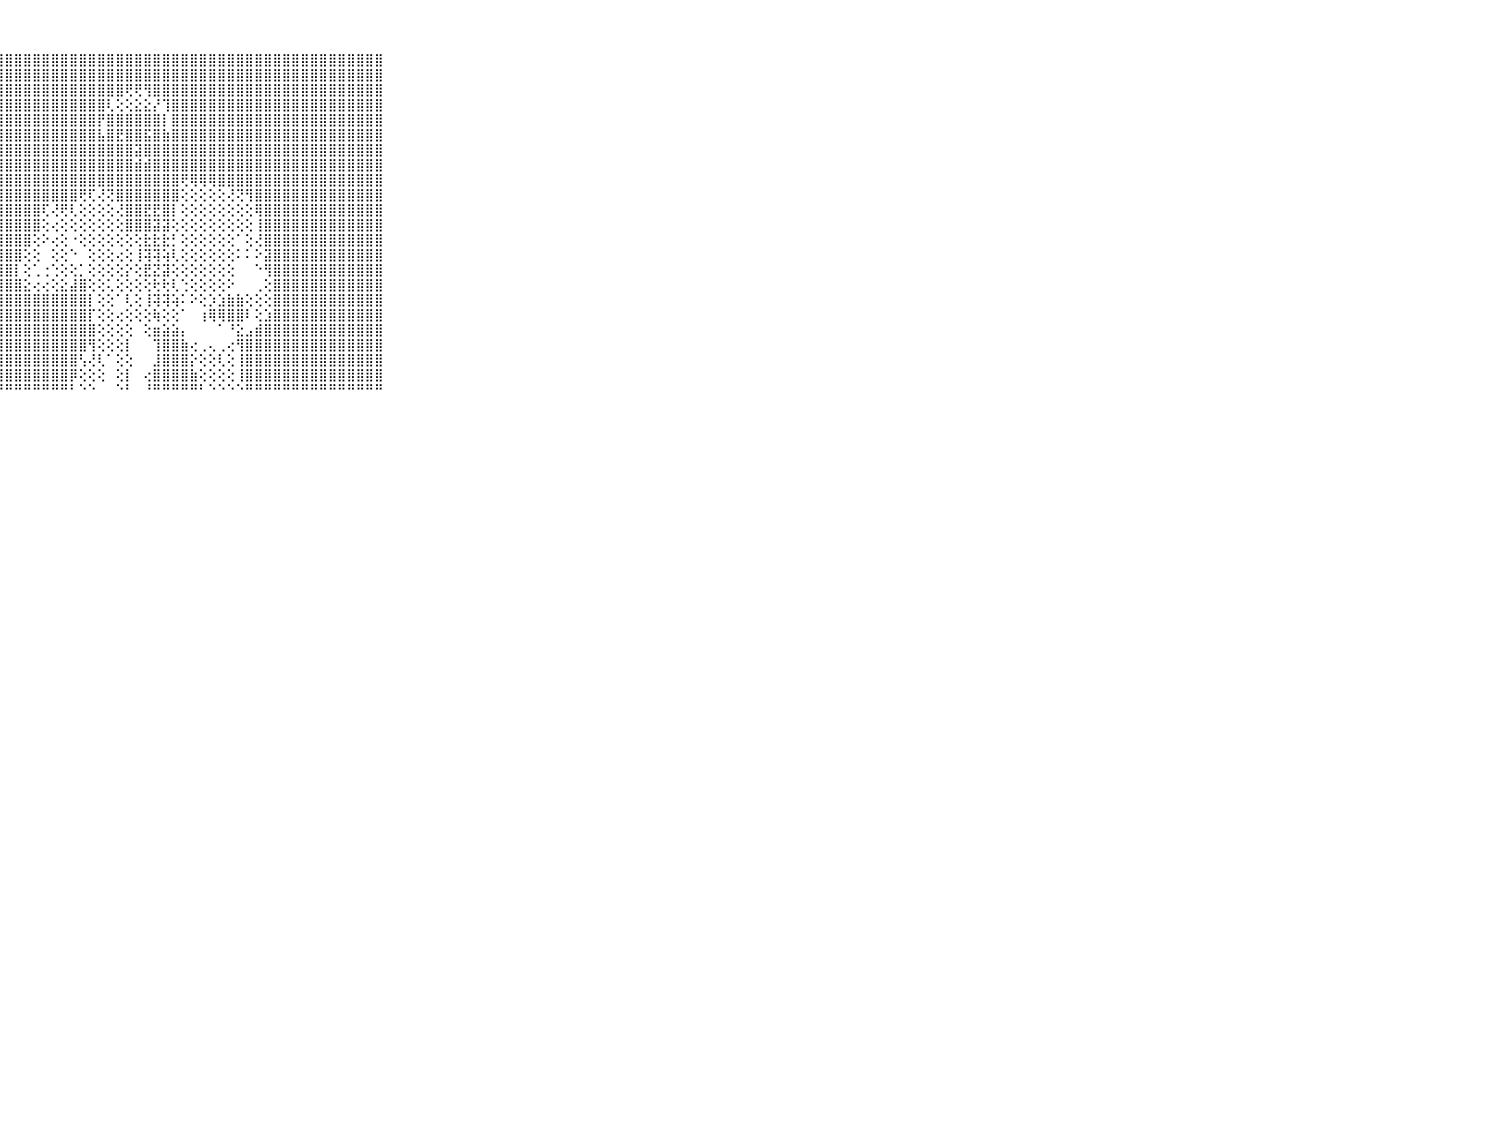

⠀⠀⠀⠀⠀⠀⠀⠀⠀⠀⠀⣿⣿⣿⣿⣿⣿⣿⣿⣿⣿⣿⣿⣿⣿⣿⣿⣿⣿⣿⣿⣿⣿⣿⣿⣿⣿⣿⣿⣿⣿⣿⣿⣿⣿⣿⣿⣿⣿⣿⣿⣿⣿⣿⣿⣿⣿⣿⣿⣿⣿⣿⣿⣿⣿⣿⣿⣿⣿⠀⠀⠀⠀⠀⠀⠀⠀⠀⠀⠀⠀
⠀⠀⠀⠀⠀⠀⠀⠀⠀⠀⠀⣿⣿⣿⣿⣿⣿⣿⣿⣿⣿⣿⣿⣿⣿⣿⣿⣿⣿⣿⣿⣿⣿⣿⣿⣿⣿⣿⣿⣿⣿⣿⣿⣿⣿⣿⣿⣿⣿⣿⣿⣿⣿⣿⣿⣿⣿⣿⣿⣿⣿⣿⣿⣿⣿⣿⣿⣿⣿⠀⠀⠀⠀⠀⠀⠀⠀⠀⠀⠀⠀
⠀⠀⠀⠀⠀⠀⠀⠀⠀⠀⠀⣿⣿⣿⣿⣿⣿⣿⣿⣿⣿⣿⣿⣿⣿⣿⣿⣿⣿⣿⣿⣿⣿⣿⣿⣿⣿⣿⣿⣿⣿⢟⢟⢻⣿⣿⣿⣿⣿⣿⣿⣿⣿⣿⣿⣿⣿⣿⣿⣿⣿⣿⣿⣿⣿⣿⣿⣿⣿⠀⠀⠀⠀⠀⠀⠀⠀⠀⠀⠀⠀
⠀⠀⠀⠀⠀⠀⠀⠀⠀⠀⠀⣿⣿⣿⣿⣿⣿⣿⣿⣿⣿⣿⣿⣿⣿⣿⣿⣿⣿⣿⣿⣿⣿⣿⣿⣿⣿⣿⣿⢇⢕⢕⣕⣕⡜⢹⣿⣿⣿⣿⣿⣿⣿⣿⣿⣿⣿⣿⣿⣿⣿⣿⣿⣿⣿⣿⣿⣿⣿⠀⠀⠀⠀⠀⠀⠀⠀⠀⠀⠀⠀
⠀⠀⠀⠀⠀⠀⠀⠀⠀⠀⠀⣿⣿⣿⣿⣿⣿⣿⣿⣿⣿⣿⣿⣿⣿⣿⣿⣿⣿⣿⣿⣿⣿⣿⣿⣿⣿⣿⡟⣿⣿⣿⣿⣿⣿⡇⣿⣿⣿⣿⣿⣿⣿⣿⣿⣿⣿⣿⣿⣿⣿⣿⣿⣿⣿⣿⣿⣿⣿⠀⠀⠀⠀⠀⠀⠀⠀⠀⠀⠀⠀
⠀⠀⠀⠀⠀⠀⠀⠀⠀⠀⠀⣿⣿⣿⣿⣿⣿⣿⣿⣿⣿⣿⣿⣿⣿⣿⣿⣿⣿⣿⣿⣿⣿⣿⣿⣿⣿⣿⣧⣿⣟⣿⣿⣯⣿⣷⣿⣿⣿⣿⣿⣿⣿⣿⣿⣿⣿⣿⣿⣿⣿⣿⣿⣿⣿⣿⣿⣿⣿⠀⠀⠀⠀⠀⠀⠀⠀⠀⠀⠀⠀
⠀⠀⠀⠀⠀⠀⠀⠀⠀⠀⠀⣿⣿⣿⣿⣿⣿⣿⣿⣿⣿⣿⣿⣿⣿⣿⣿⣿⣿⣿⣿⣿⣿⣿⣿⣿⣿⣿⣿⣿⣿⣿⣽⣿⣿⣿⣿⣿⣿⣿⣿⣿⣿⣿⣿⣿⣿⣿⣿⣿⣿⣿⣿⣿⣿⣿⣿⣿⣿⠀⠀⠀⠀⠀⠀⠀⠀⠀⠀⠀⠀
⠀⠀⠀⠀⠀⠀⠀⠀⠀⠀⠀⣿⣿⣿⣿⣿⣿⣿⣿⣿⣿⣿⣿⣿⣿⣿⣿⣿⣿⣿⣿⣿⣿⣿⣿⣿⣿⣿⣿⣿⣿⣿⣾⣾⣿⣿⣿⣿⣿⣿⣿⣿⣿⣿⣿⣿⣿⣿⣿⣿⣿⣿⣿⣿⣿⣿⣿⣿⣿⠀⠀⠀⠀⠀⠀⠀⠀⠀⠀⠀⠀
⠀⠀⠀⠀⠀⠀⠀⠀⠀⠀⠀⣿⣿⣿⣿⣿⣿⣿⣿⣿⣿⣿⣿⣿⣿⣿⣿⣿⣿⣿⣿⣿⣿⣿⣿⣿⣿⣿⣿⣿⣿⣿⣿⣿⣿⣿⣿⢟⢿⢿⢿⣿⣿⣿⣿⣿⣿⣿⣿⣿⣿⣿⣿⣿⣿⣿⣿⣿⣿⠀⠀⠀⠀⠀⠀⠀⠀⠀⠀⠀⠀
⠀⠀⠀⠀⠀⠀⠀⠀⠀⠀⠀⣿⣿⣿⣿⣿⣿⣿⣿⣿⣿⣿⣿⣿⣿⣿⣿⣿⣿⣿⣿⣿⣿⣿⣿⣿⢟⢏⢜⢝⣿⣿⣿⣿⣿⣿⣿⢕⢕⢕⢕⢕⢜⢝⢻⣿⣿⣿⣿⣿⣿⣿⣿⣿⣿⣿⣿⣿⣿⠀⠀⠀⠀⠀⠀⠀⠀⠀⠀⠀⠀
⠀⠀⠀⠀⠀⠀⠀⠀⠀⠀⠀⣿⣿⣿⣿⣿⣿⣿⣿⣿⣿⣿⣿⣿⣿⣿⣿⣿⣿⣿⣿⣿⢏⢜⢟⢇⢕⢕⢕⢕⢜⣿⣿⣟⣟⣿⡇⢕⢕⢕⢕⢕⢕⢕⢕⢿⣿⣿⣿⣿⣿⣿⣿⣿⣿⣿⣿⣿⣿⠀⠀⠀⠀⠀⠀⠀⠀⠀⠀⠀⠀
⠀⠀⠀⠀⠀⠀⠀⠀⠀⠀⠀⣿⣿⣿⣿⣿⣿⣿⣿⣿⣿⣿⣿⣿⣿⣿⣿⣿⣿⣿⣿⣿⢕⢔⢕⢕⢕⢕⢕⢕⢕⣿⣿⣿⣽⣽⢕⢕⢕⢕⢕⢕⢕⢕⢕⢸⣿⣿⣿⣿⣿⣿⣿⣿⣿⣿⣿⣿⣿⠀⠀⠀⠀⠀⠀⠀⠀⠀⠀⠀⠀
⠀⠀⠀⠀⠀⠀⠀⠀⠀⠀⠀⣿⣿⣿⣿⣿⣿⣿⣿⣿⣿⣿⣿⣿⣿⣿⣿⣿⣿⣿⣿⢕⠕⢔⢕⠐⢕⢕⢕⢕⢕⢕⢕⣗⣗⣗⡃⢕⢕⢕⢕⢕⢕⠁⢕⢜⣿⣿⣿⣿⣿⣿⣿⣿⣿⣿⣿⣿⣿⠀⠀⠀⠀⠀⠀⠀⠀⠀⠀⠀⠀
⠀⠀⠀⠀⠀⠀⠀⠀⠀⠀⠀⣿⣿⣿⣿⣿⣿⣿⣿⣿⣿⣿⣿⣿⣿⣿⣿⣿⣿⣿⢕⢕⠀⢕⢕⠑⠀⢕⢕⢕⢔⢕⢸⢽⢽⢵⢇⢕⢕⢕⢕⢕⢕⠅⠅⠕⣽⣿⣿⣿⣿⣿⣿⣿⣿⣿⣿⣿⣿⠀⠀⠀⠀⠀⠀⠀⠀⠀⠀⠀⠀
⠀⠀⠀⠀⠀⠀⠀⠀⠀⠀⠀⣿⣿⣿⣿⣿⣿⣿⣿⣿⣿⣿⣿⣿⣿⣿⣿⣿⣿⡇⢕⢁⢐⢑⢕⢕⡁⢕⢕⢕⢕⡕⢕⣟⣝⣽⢕⢕⢕⢕⢕⢕⢕⠀⠀⠑⢻⣿⣿⣿⣿⣿⣿⣿⣿⣿⣿⣿⣿⠀⠀⠀⠀⠀⠀⠀⠀⠀⠀⠀⠀
⠀⠀⠀⠀⠀⠀⠀⠀⠀⠀⠀⣿⣿⣿⣿⣿⣿⣿⣿⣿⣿⣿⣿⣿⣿⣿⣿⣿⣿⣿⣕⢔⢔⢕⣕⣼⣿⢕⢕⢅⢕⢕⢕⢕⢗⢗⢇⢑⢕⢕⢕⢕⠕⠀⠀⢀⢕⣿⣿⣿⣿⣿⣿⣿⣿⣿⣿⣿⣿⠀⠀⠀⠀⠀⠀⠀⠀⠀⠀⠀⠀
⠀⠀⠀⠀⠀⠀⠀⠀⠀⠀⠀⣿⣿⣿⣿⣿⣿⣿⣿⣿⣿⣿⣿⣿⣿⣿⣿⣿⣿⣿⣿⣿⣿⣿⣿⣿⣿⡇⢕⢕⠁⢇⢕⢸⢽⢽⢵⠅⠕⢕⡱⣱⣷⣷⢕⢕⢕⣿⣿⣿⣿⣿⣿⣿⣿⣿⣿⣿⣿⠀⠀⠀⠀⠀⠀⠀⠀⠀⠀⠀⠀
⠀⠀⠀⠀⠀⠀⠀⠀⠀⠀⠀⣿⣿⣿⣿⣿⣿⣿⣿⣿⣿⣿⣿⣿⣿⣿⣿⣿⣿⣿⣿⣿⣿⣿⣿⣿⣿⡏⢕⢕⢔⢕⢕⢕⢷⢕⢕⠁⠀⢰⢿⢿⣿⣿⠇⢕⣱⣿⣿⣿⣿⣿⣿⣿⣿⣿⣿⣿⣿⠀⠀⠀⠀⠀⠀⠀⠀⠀⠀⠀⠀
⠀⠀⠀⠀⠀⠀⠀⠀⠀⠀⠀⣿⣿⣿⣿⣿⣿⣿⣿⣿⣿⣿⣿⣿⣿⣿⣿⣿⣿⣿⣿⣿⣿⣿⣿⣿⣿⣿⢕⢕⢕⢕⠀⢕⣶⣵⣵⡄⠀⠀⠀⠁⠘⣕⣠⣾⣿⣿⣿⣿⣿⣿⣿⣿⣿⣿⣿⣿⣿⠀⠀⠀⠀⠀⠀⠀⠀⠀⠀⠀⠀
⠀⠀⠀⠀⠀⠀⠀⠀⠀⠀⠀⣿⣿⣿⣿⣿⣿⣿⣿⣿⣿⣿⣿⣿⣿⣿⣿⣿⣿⣿⣿⣿⣿⣿⣿⣿⣿⢻⢕⢕⢕⡇⠀⠀⢹⣿⣿⣷⢔⢀⢄⢀⢔⢻⣿⣿⣿⣿⣿⣿⣿⣿⣿⣿⣿⣿⣿⣿⣿⠀⠀⠀⠀⠀⠀⠀⠀⠀⠀⠀⠀
⠀⠀⠀⠀⠀⠀⠀⠀⠀⠀⠀⣿⣿⣿⣿⣿⣿⣿⣿⣿⣿⣿⣿⣿⣿⣿⣿⣿⣿⣿⣿⣿⣿⣿⣿⣿⢣⢜⢇⠁⢕⢕⠀⠀⣸⣿⣿⣿⡕⢕⢕⢇⢕⢸⣿⣿⣿⣿⣿⣿⣿⣿⣿⣿⣿⣿⣿⣿⣿⠀⠀⠀⠀⠀⠀⠀⠀⠀⠀⠀⠀
⠀⠀⠀⠀⠀⠀⠀⠀⠀⠀⠀⣿⣿⣿⣿⣿⣿⣿⣿⣿⣿⣿⣿⣿⣿⣿⣿⣿⣿⣿⣿⣿⣿⣿⣿⡿⢕⢕⢕⠀⢕⡇⠀⢔⣿⣿⣿⣿⣷⢕⢕⢕⢕⢸⣿⣿⣿⣿⣿⣿⣿⣿⣿⣿⣿⣿⣿⣿⣿⠀⠀⠀⠀⠀⠀⠀⠀⠀⠀⠀⠀
⠀⠀⠀⠀⠀⠀⠀⠀⠀⠀⠀⠛⠛⠛⠛⠛⠛⠛⠛⠛⠛⠛⠛⠛⠛⠛⠛⠛⠛⠛⠛⠛⠛⠛⠛⠃⠑⠑⠀⠀⠑⠃⠀⠘⠛⠛⠛⠛⠛⠃⠑⠑⠑⠑⠛⠛⠛⠛⠛⠛⠛⠛⠛⠛⠛⠛⠛⠛⠛⠀⠀⠀⠀⠀⠀⠀⠀⠀⠀⠀⠀